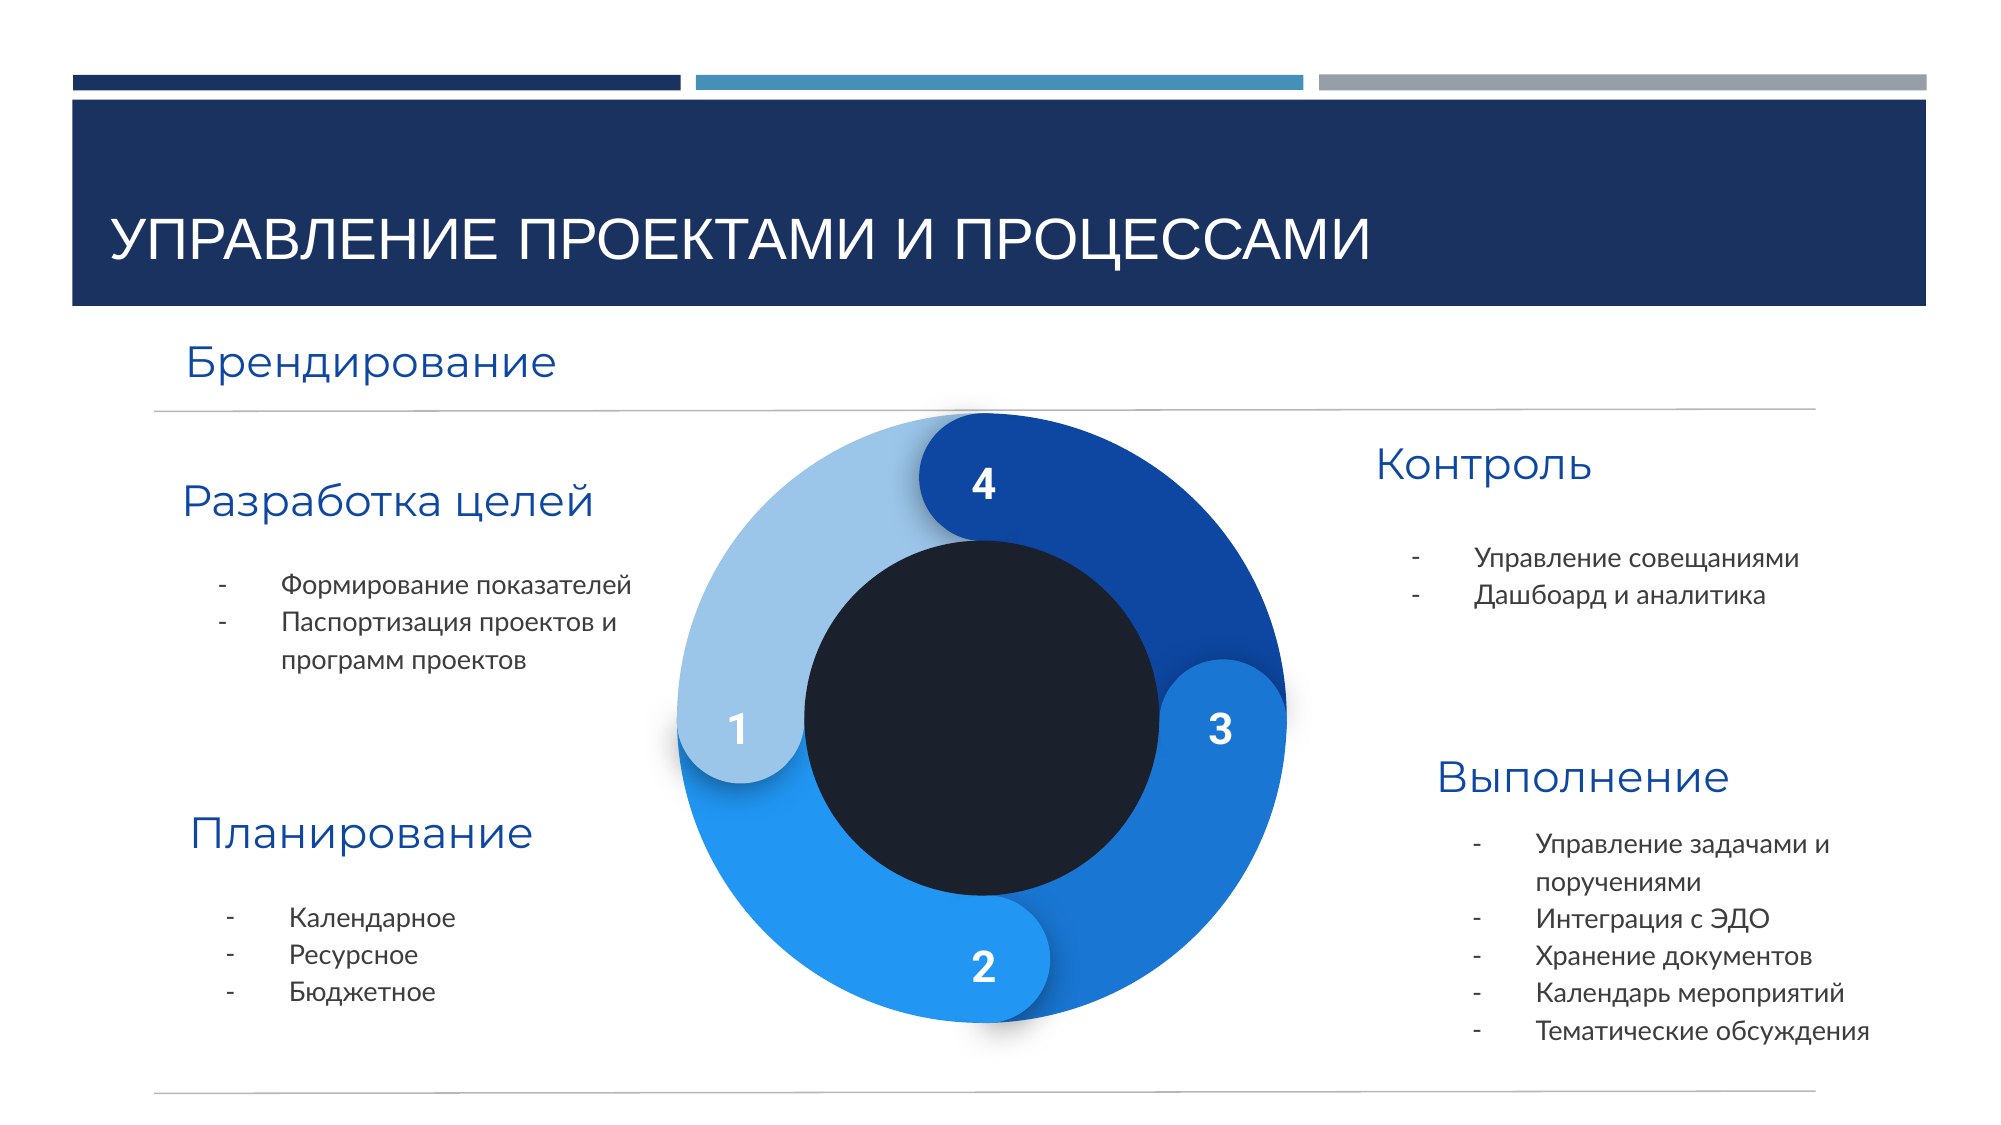

# УПРАВЛЕНИЕ ПРОЕКТАМИ И ПРОЦЕССАМИ

Брендирование

Контроль

4
Разработка целей
Управление совещаниями
Дашбоард и аналитика

Формирование показателей
Паспортизация проектов и программ проектов

1
3
Выполнение
Планирование
Управление задачами и поручениями
Интеграция с ЭДО
Хранение документов
Календарь мероприятий
Тематические обсуждения
Календарное
Ресурсное
Бюджетное

2